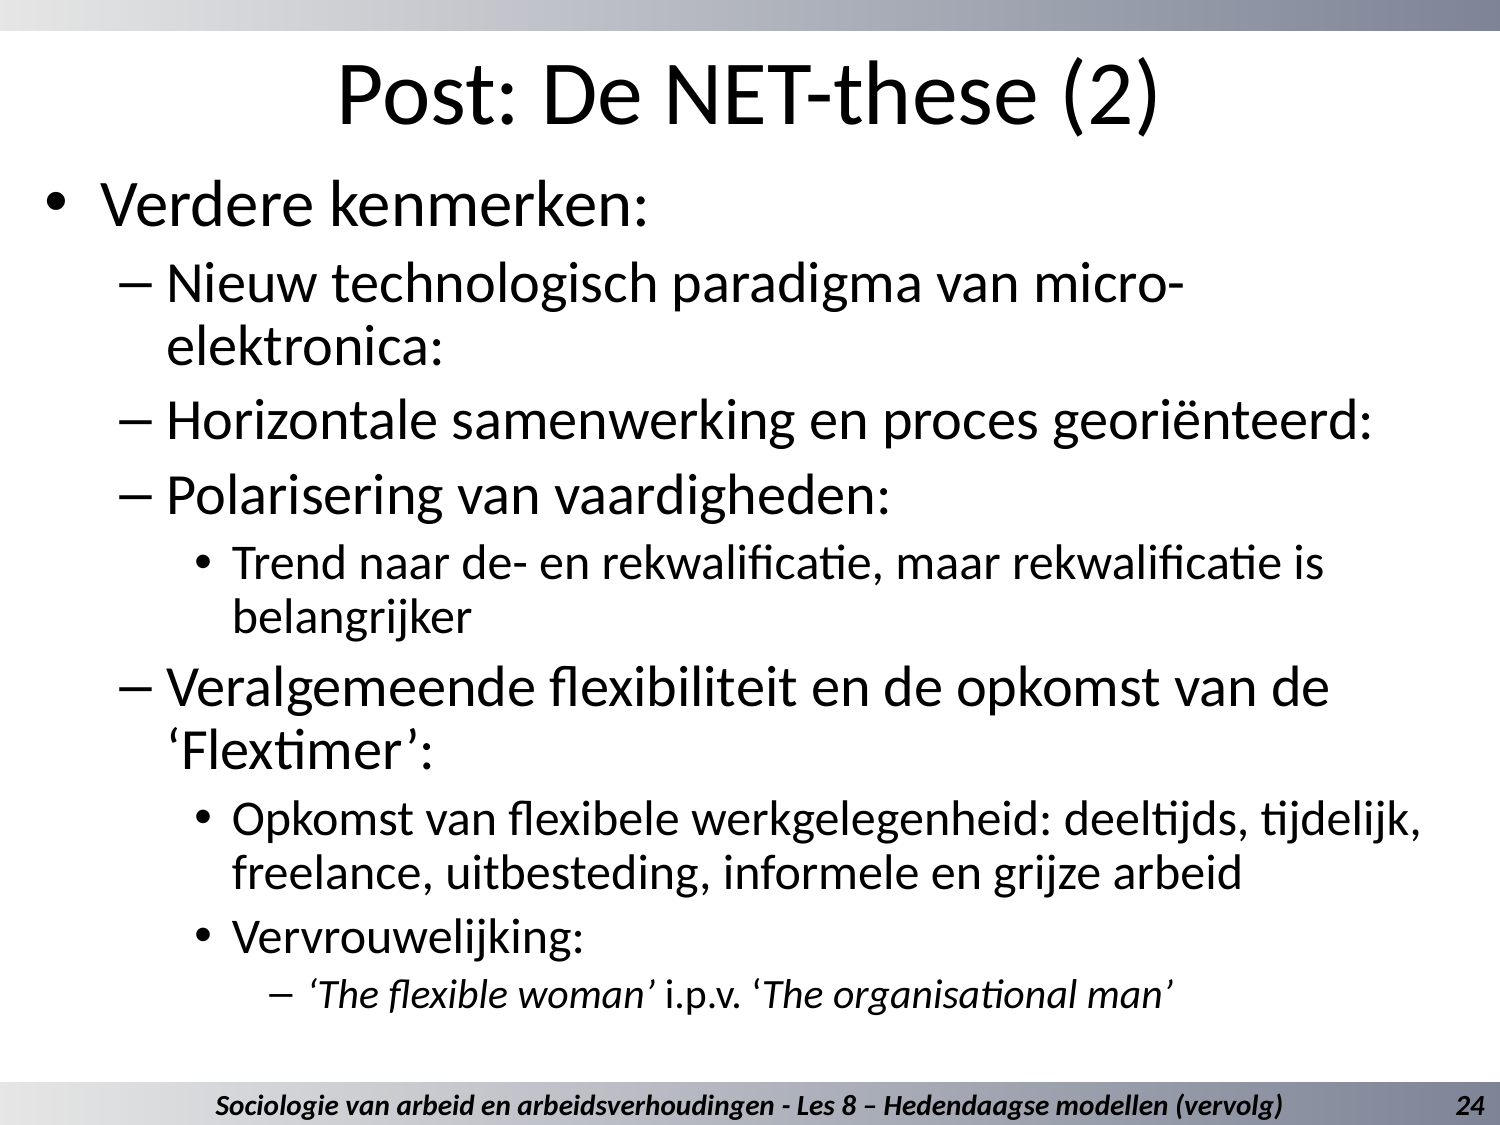

# Post: De NET-these (2)
Verdere kenmerken:
Nieuw technologisch paradigma van micro-elektronica:
Horizontale samenwerking en proces georiënteerd:
Polarisering van vaardigheden:
Trend naar de- en rekwalificatie, maar rekwalificatie is belangrijker
Veralgemeende flexibiliteit en de opkomst van de ‘Flextimer’:
Opkomst van flexibele werkgelegenheid: deeltijds, tijdelijk, freelance, uitbesteding, informele en grijze arbeid
Vervrouwelijking:
‘The flexible woman’ i.p.v. ‘The organisational man’
Sociologie van arbeid en arbeidsverhoudingen - Les 8 – Hedendaagse modellen (vervolg)
24